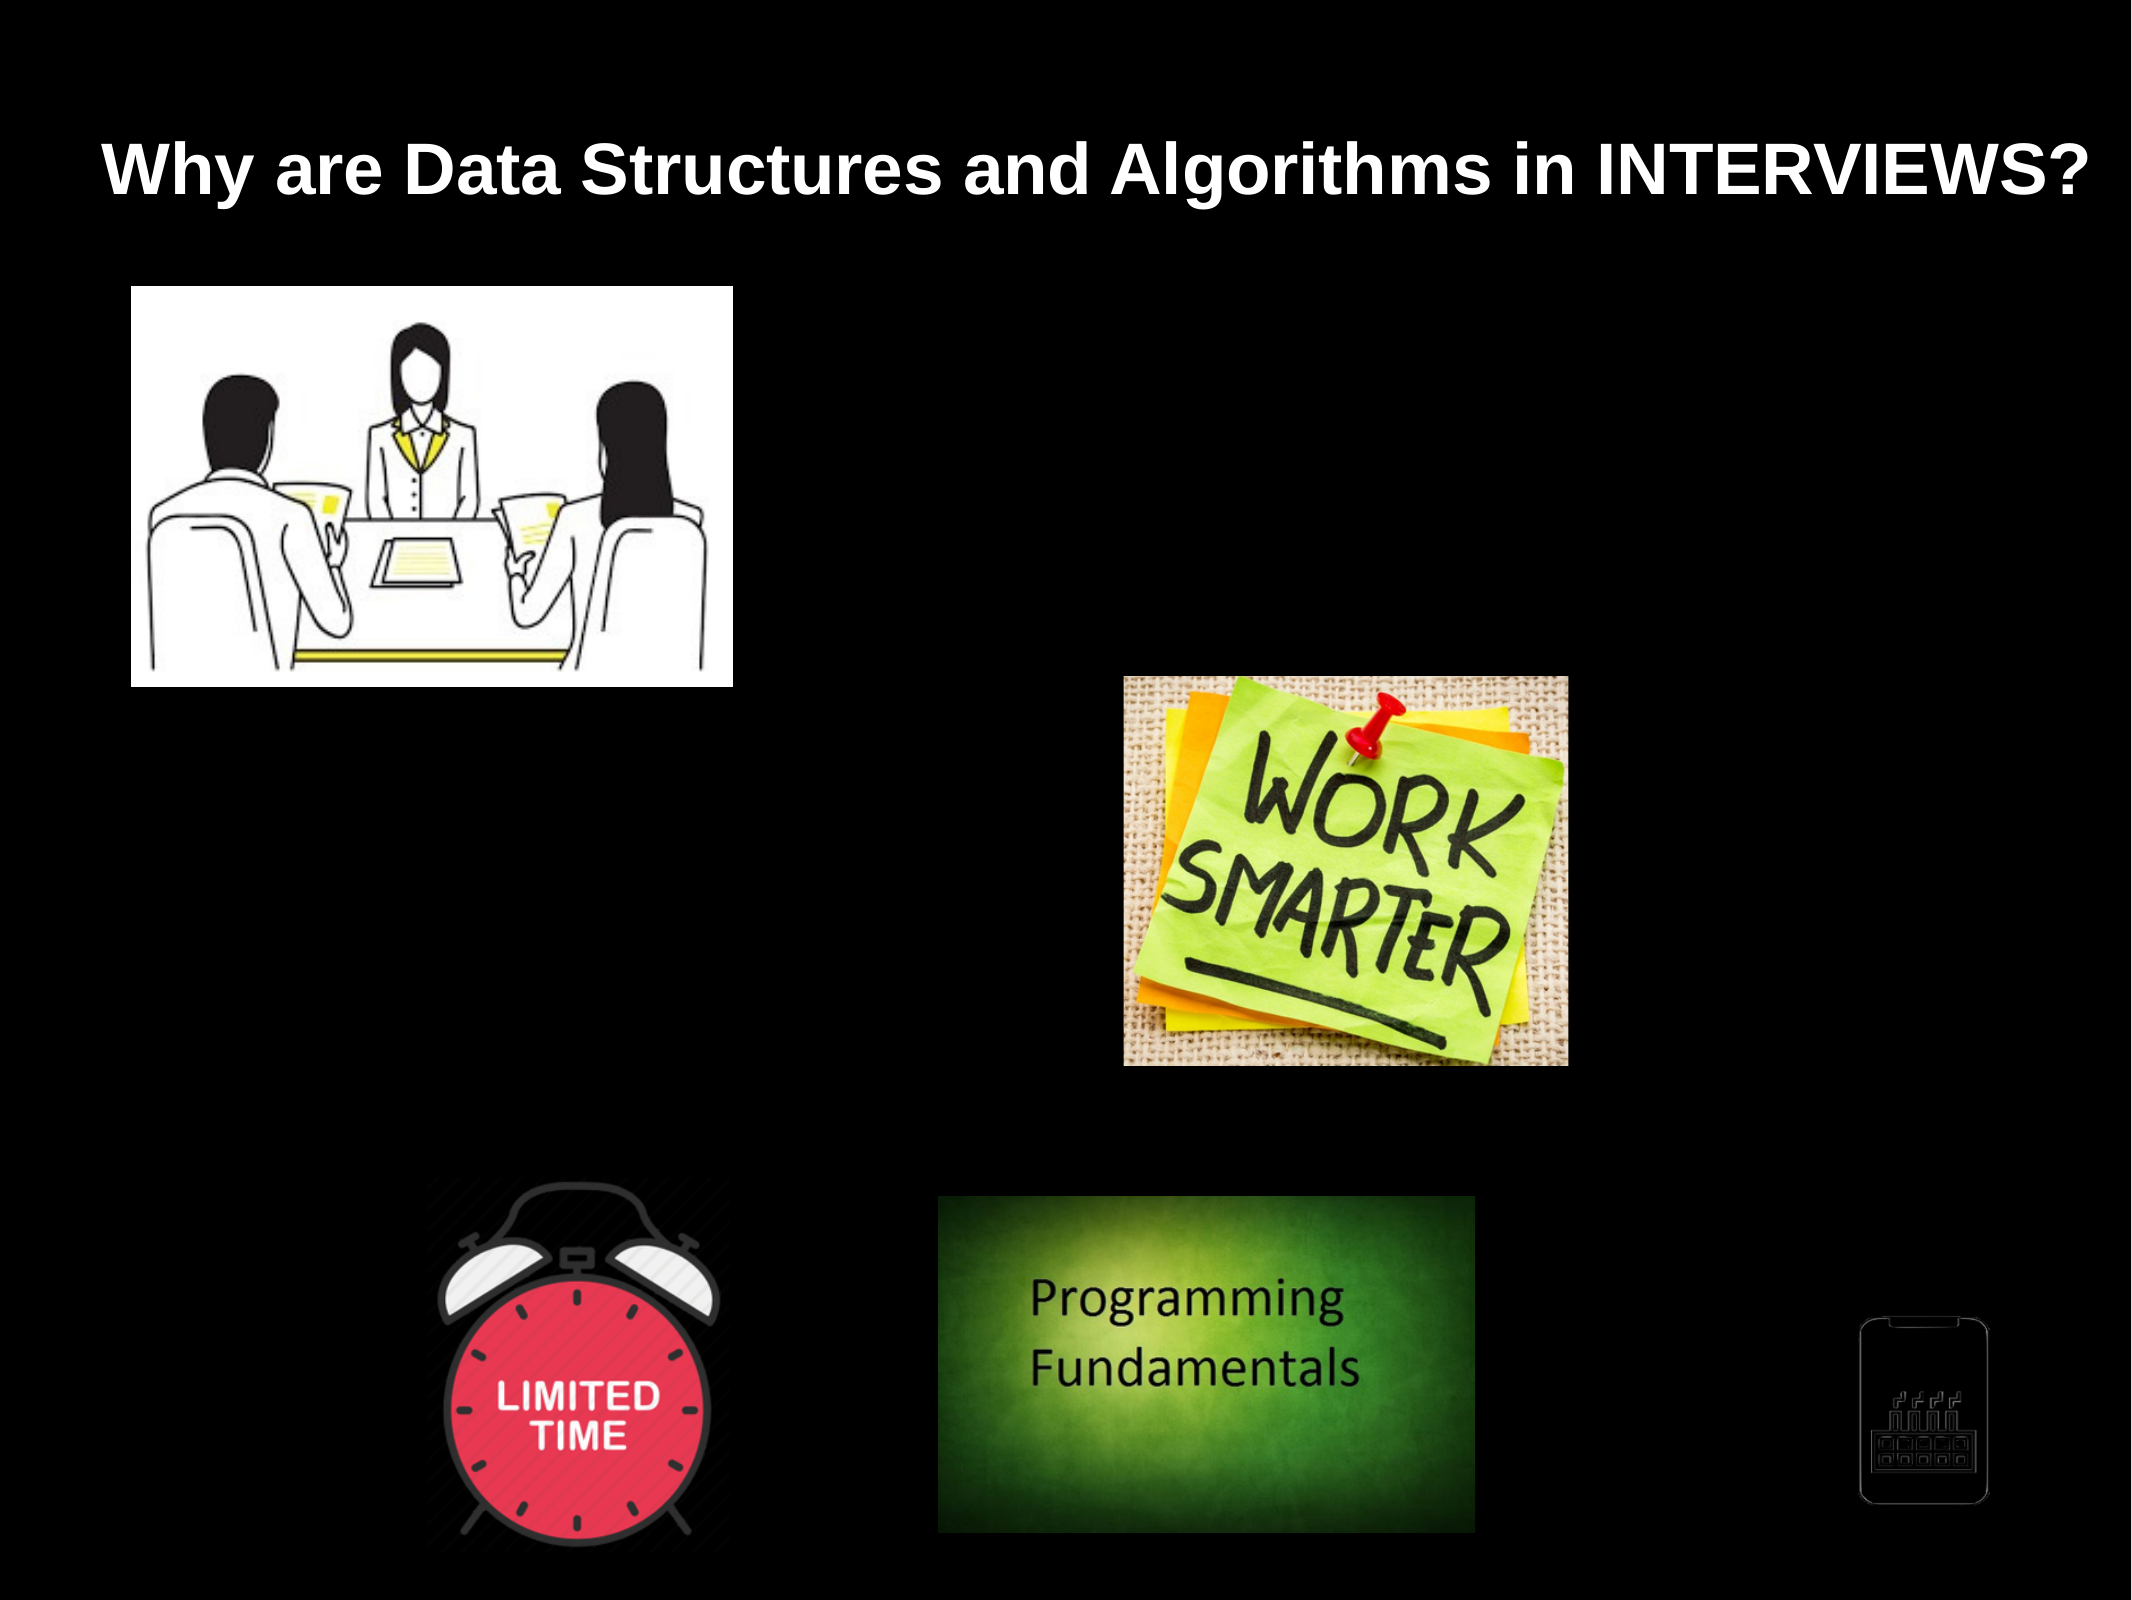

Why are Data Structures and Algorithms in INTERVIEWS?

•
Problem solving skills
•
Fundamental concepts of programming in limited time

AppMillers
www.appmillers.com